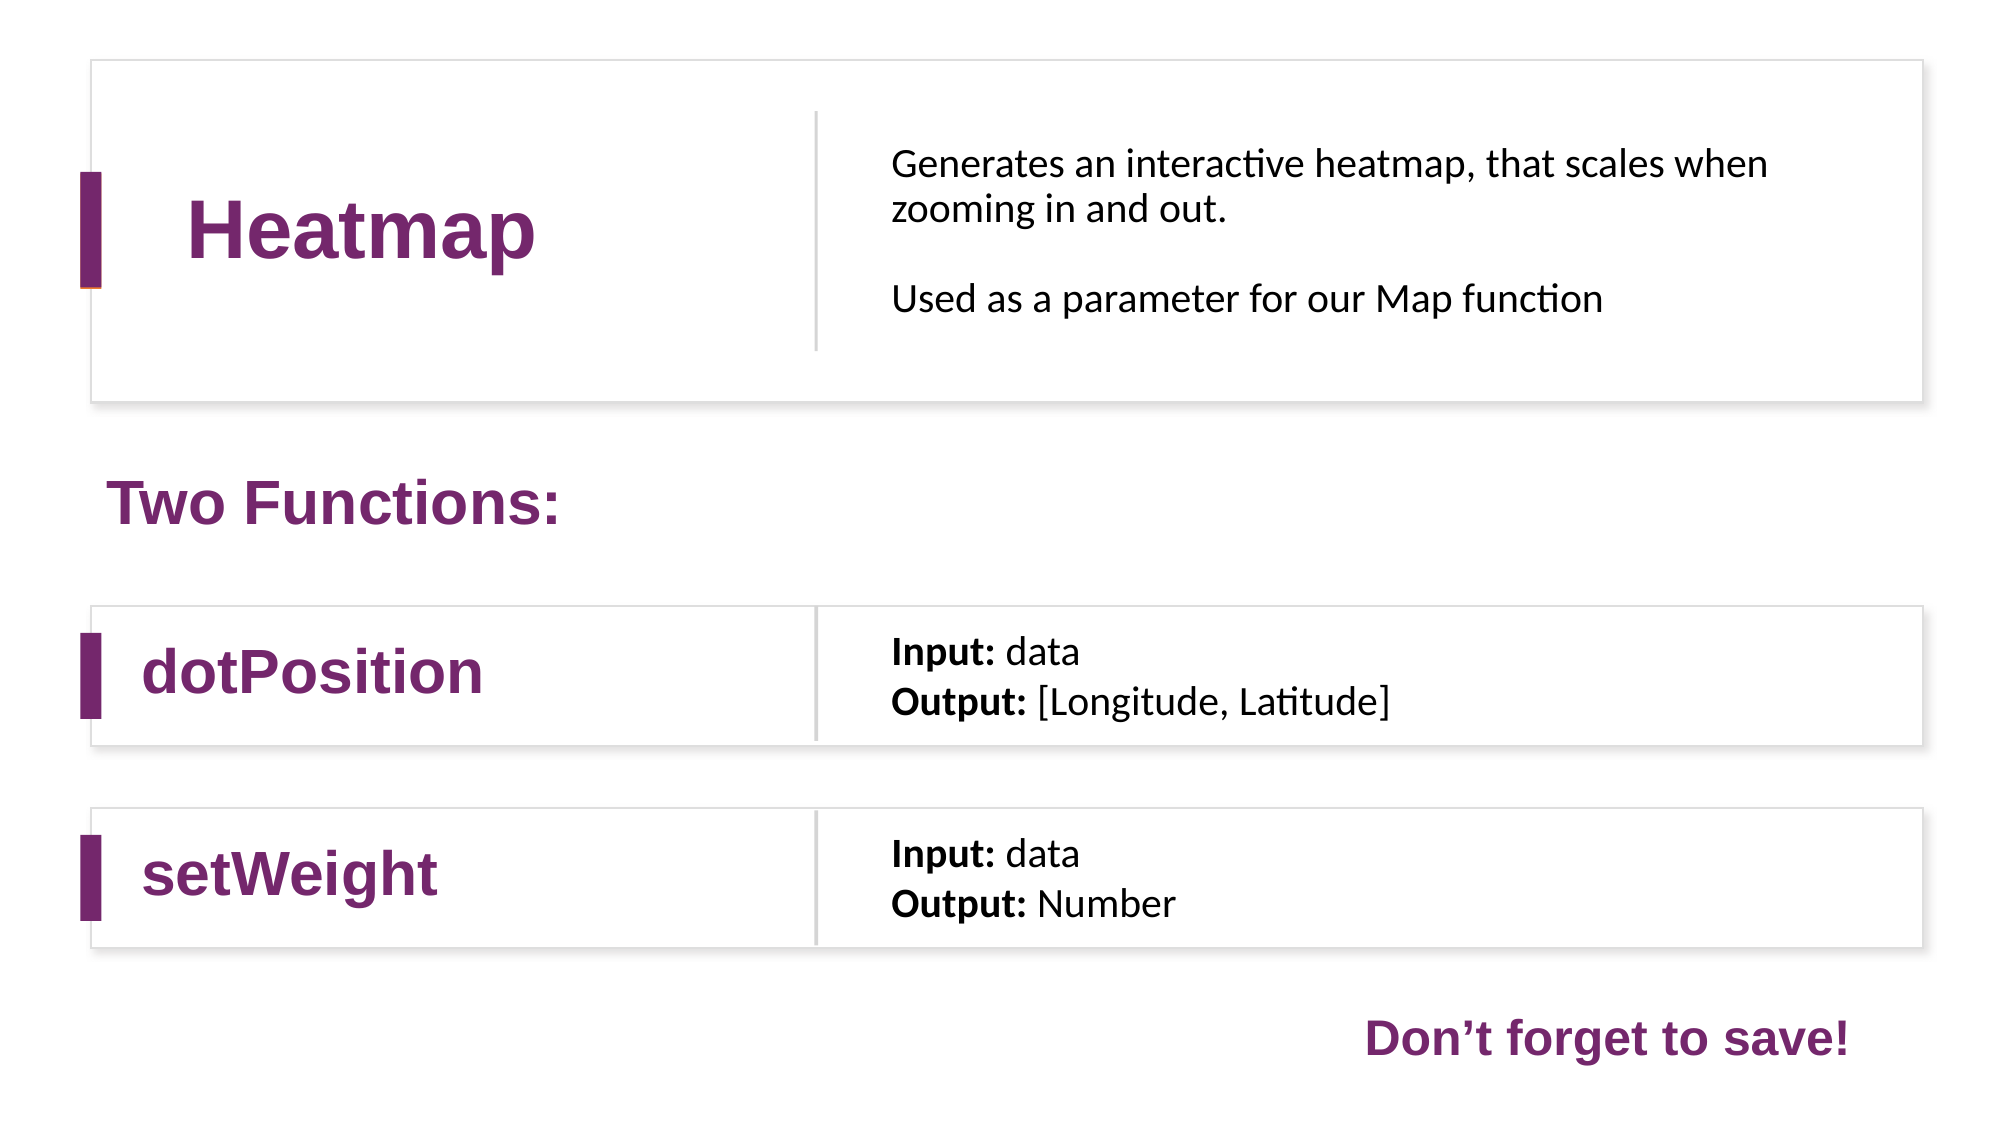

# Heatmap
Generates an interactive heatmap, that scales when zooming in and out.

Used as a parameter for our Map function

Two Functions:
dotPosition

Input: data
Output: [Longitude, Latitude]

setWeight

Input: data
Output: Number

Don’t forget to save!